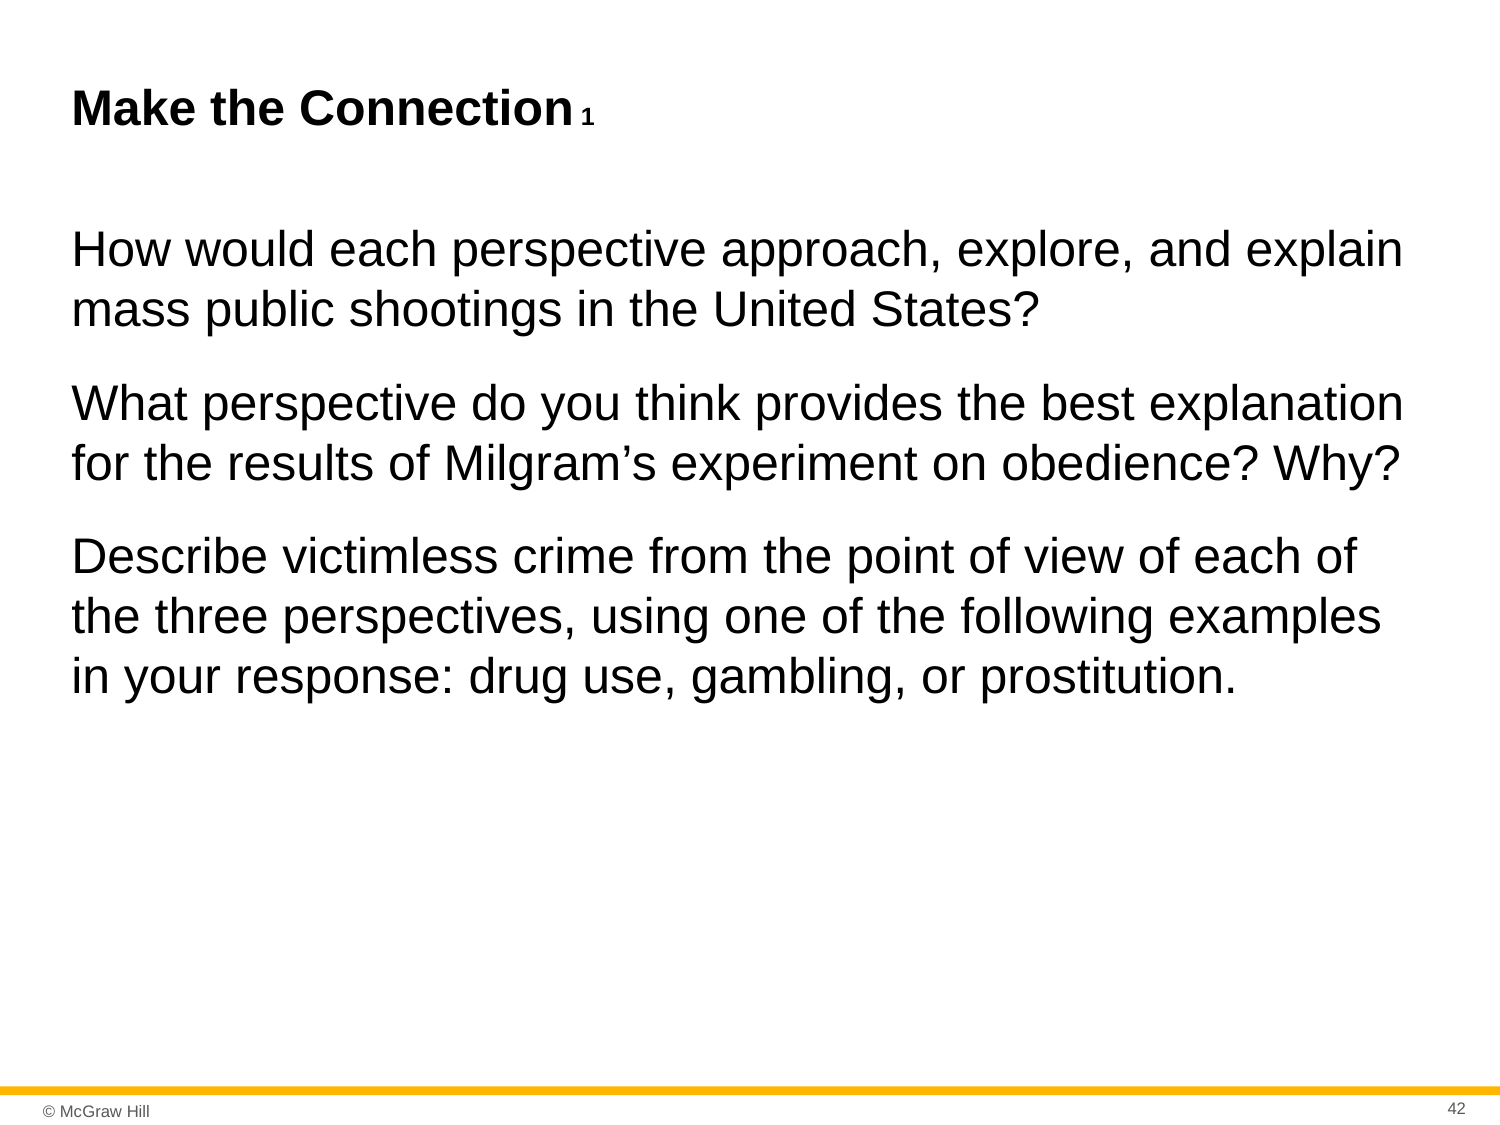

# Make the Connection 1
How would each perspective approach, explore, and explain mass public shootings in the United States?
What perspective do you think provides the best explanation for the results of Milgram’s experiment on obedience? Why?
Describe victimless crime from the point of view of each of the three perspectives, using one of the following examples in your response: drug use, gambling, or prostitution.